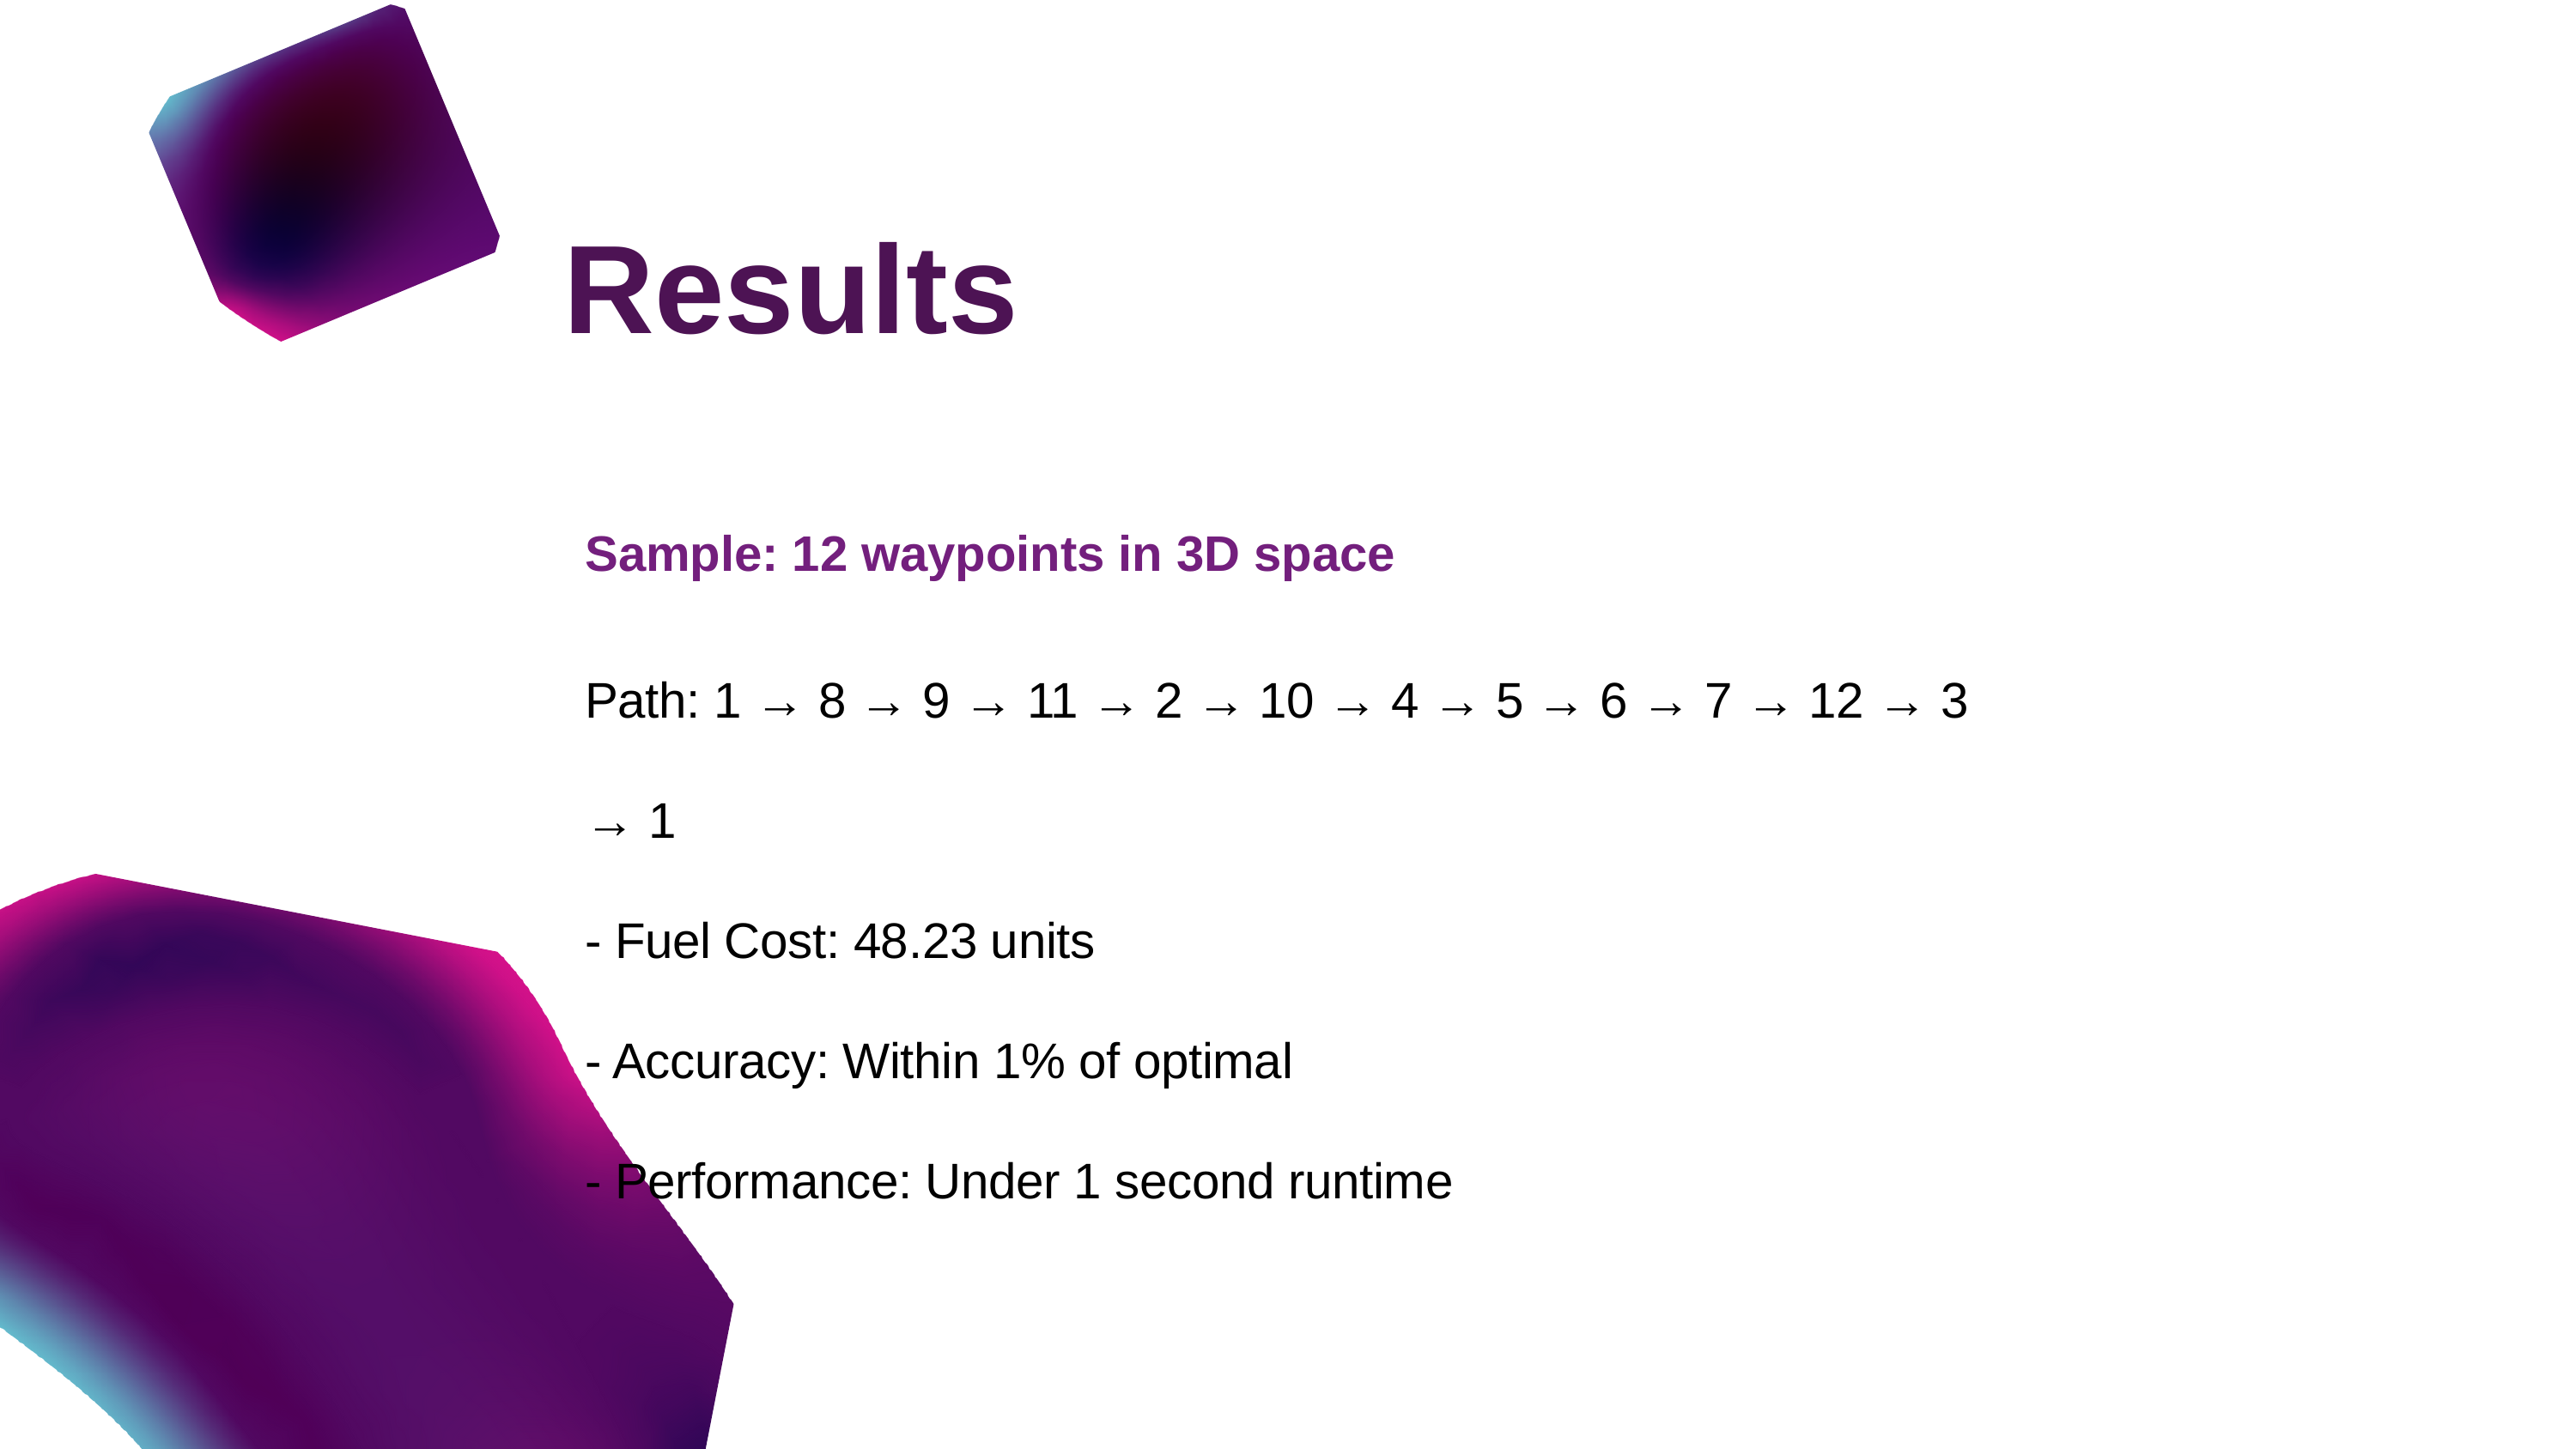

Results
Sample: 12 waypoints in 3D space

Path: 1 → 8 → 9 → 11 → 2 → 10 → 4 → 5 → 6 → 7 → 12 → 3 → 1
- Fuel Cost: 48.23 units
- Accuracy: Within 1% of optimal
- Performance: Under 1 second runtime